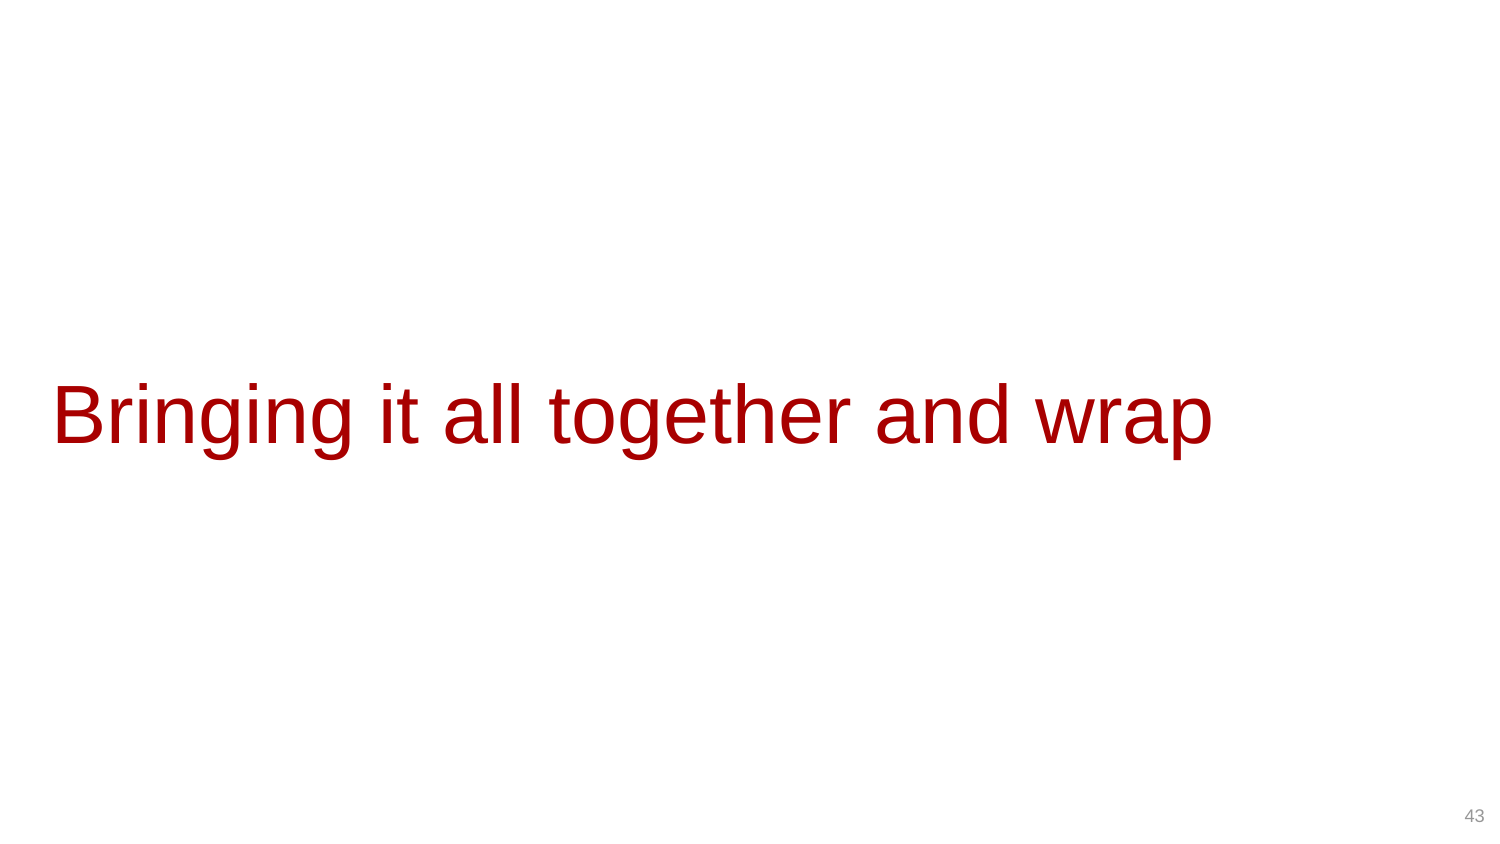

Bringing it all together and wrap
43